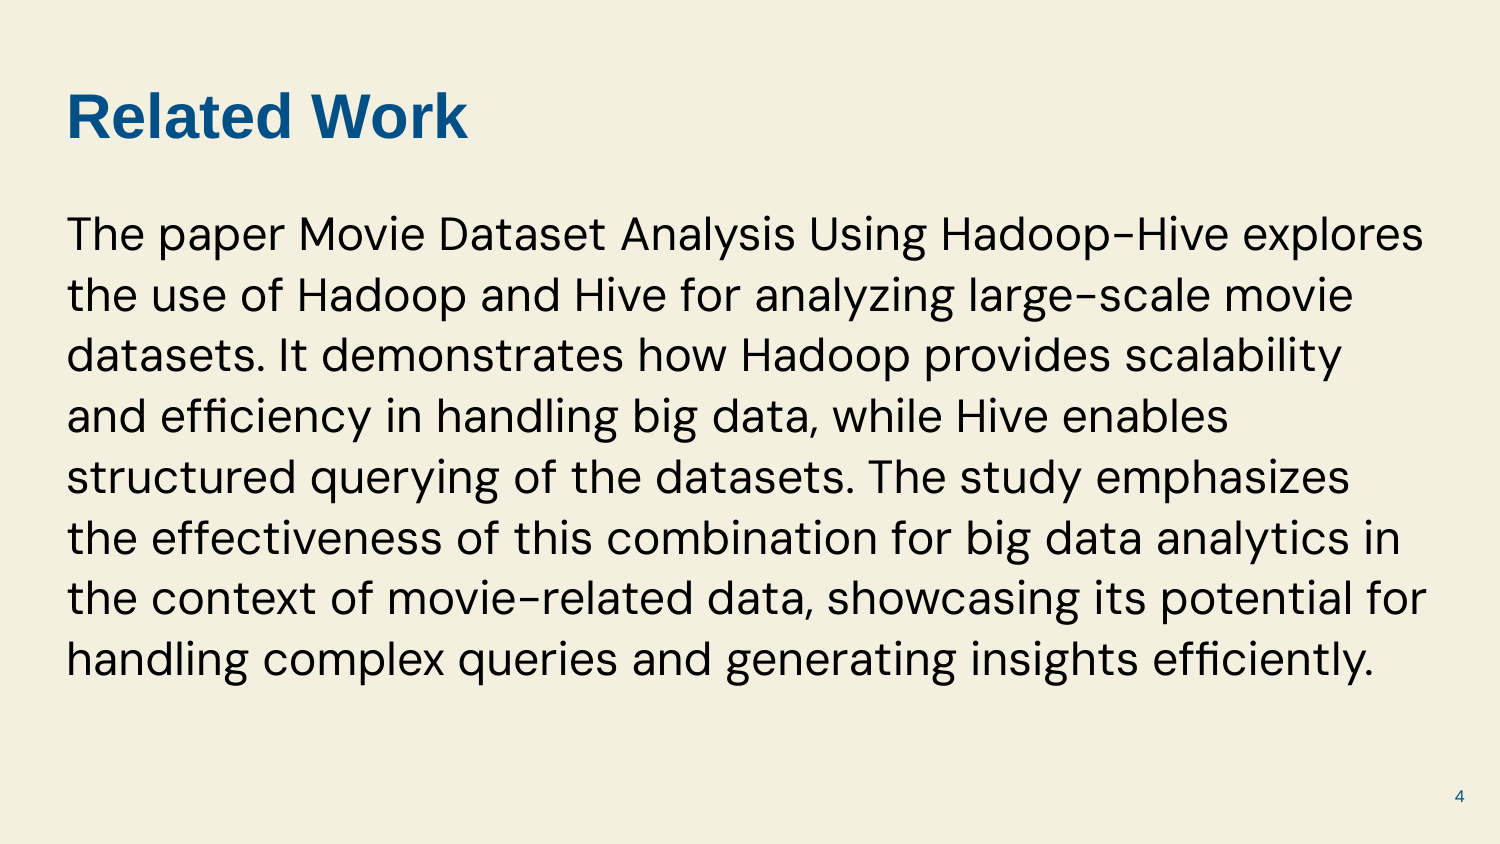

# Related Work
The paper Movie Dataset Analysis Using Hadoop-Hive explores the use of Hadoop and Hive for analyzing large-scale movie datasets. It demonstrates how Hadoop provides scalability and efficiency in handling big data, while Hive enables structured querying of the datasets. The study emphasizes the effectiveness of this combination for big data analytics in the context of movie-related data, showcasing its potential for handling complex queries and generating insights efficiently.

4